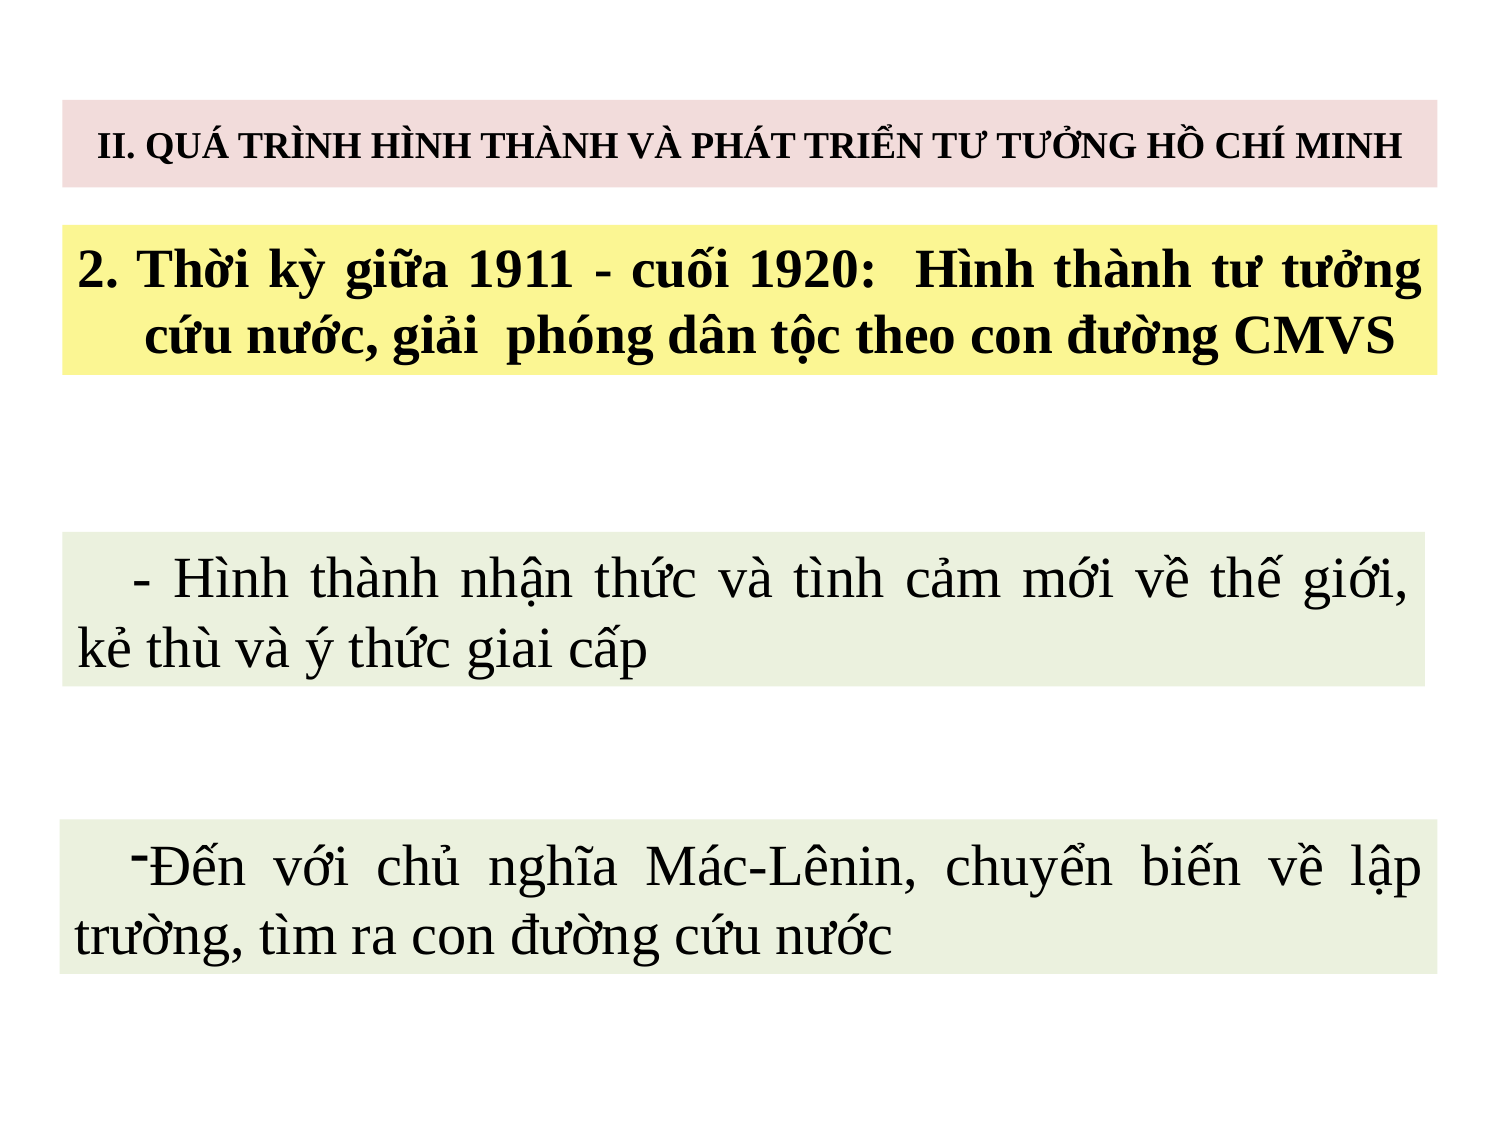

II. QUÁ TRÌNH HÌNH THÀNH VÀ PHÁT TRIỂN TƯ TƯỞNG HỒ CHÍ MINH
2. Thời kỳ giữa 1911 - cuối 1920:  Hình thành tư tưởng cứu nước, giải  phóng dân tộc theo con đường CMVS
- Hình thành nhận thức và tình cảm mới về thế giới, kẻ thù và ý thức giai cấp
Đến với chủ nghĩa Mác-Lênin, chuyển biến về lập trường, tìm ra con đường cứu nước